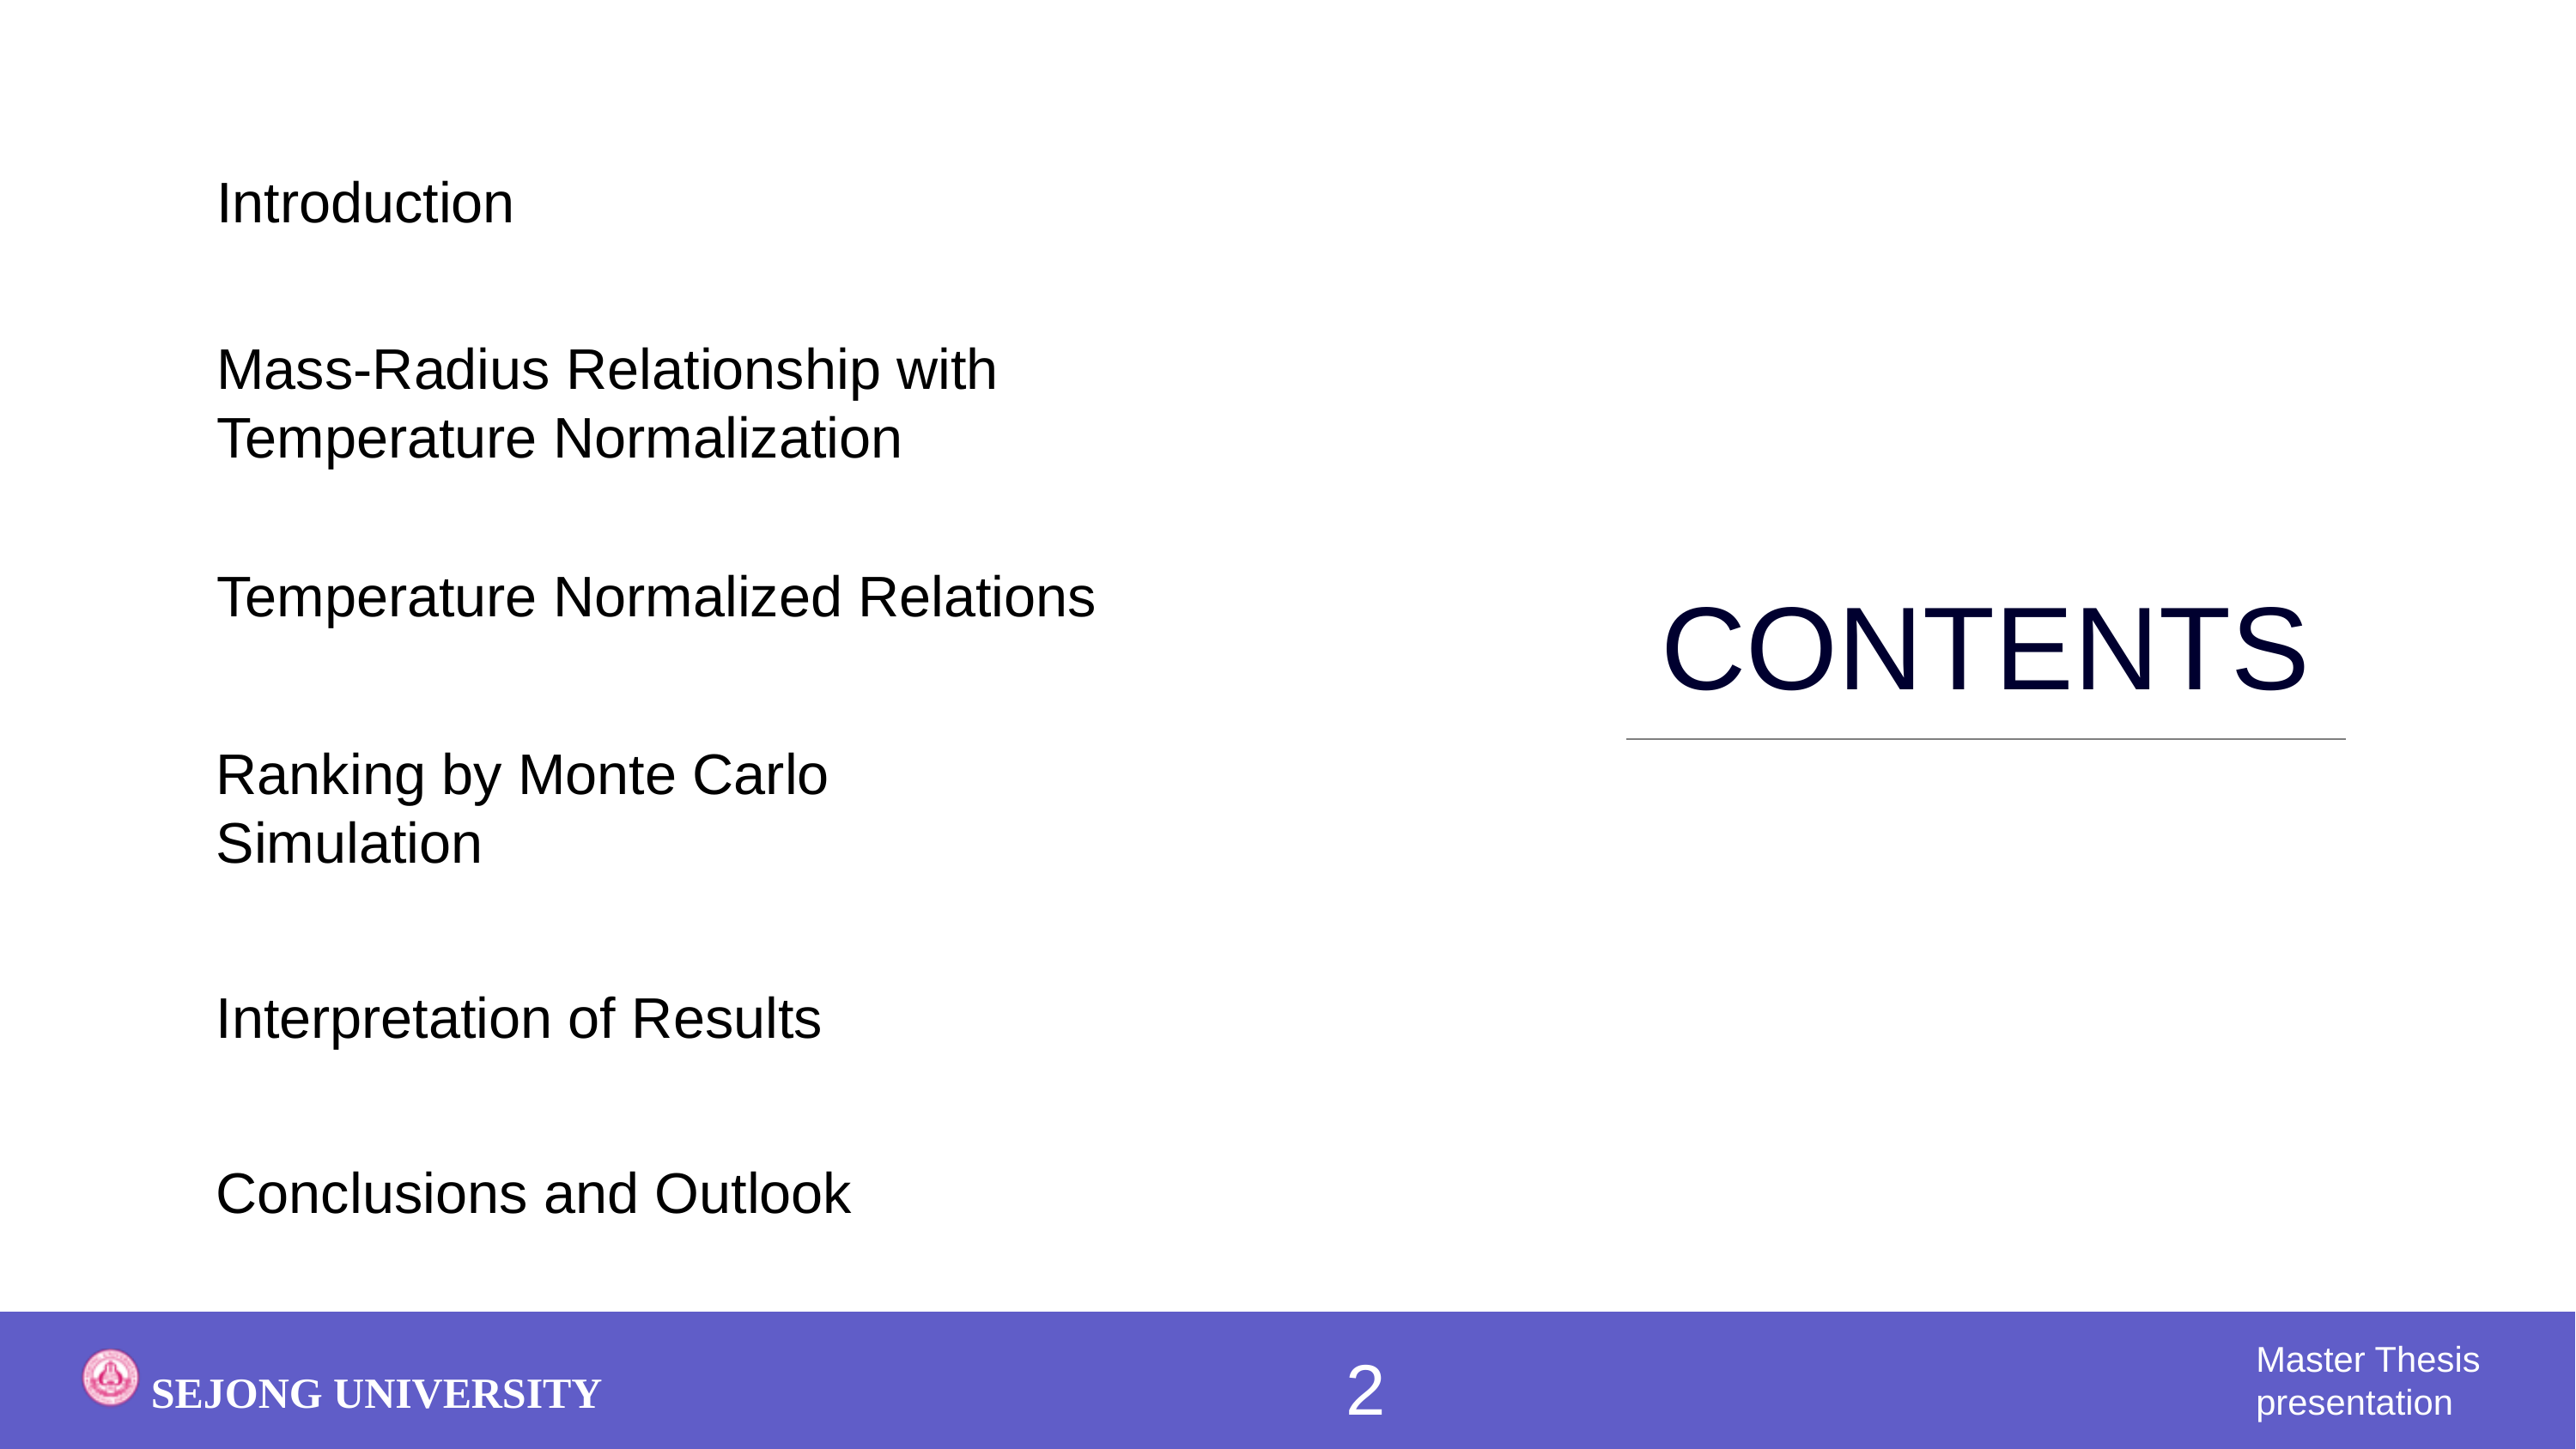

Introduction
Mass-Radius Relationship with
Temperature Normalization
Temperature Normalized Relations
CONTENTS
Ranking by Monte Carlo
Simulation
Interpretation of Results
Conclusions and Outlook
2